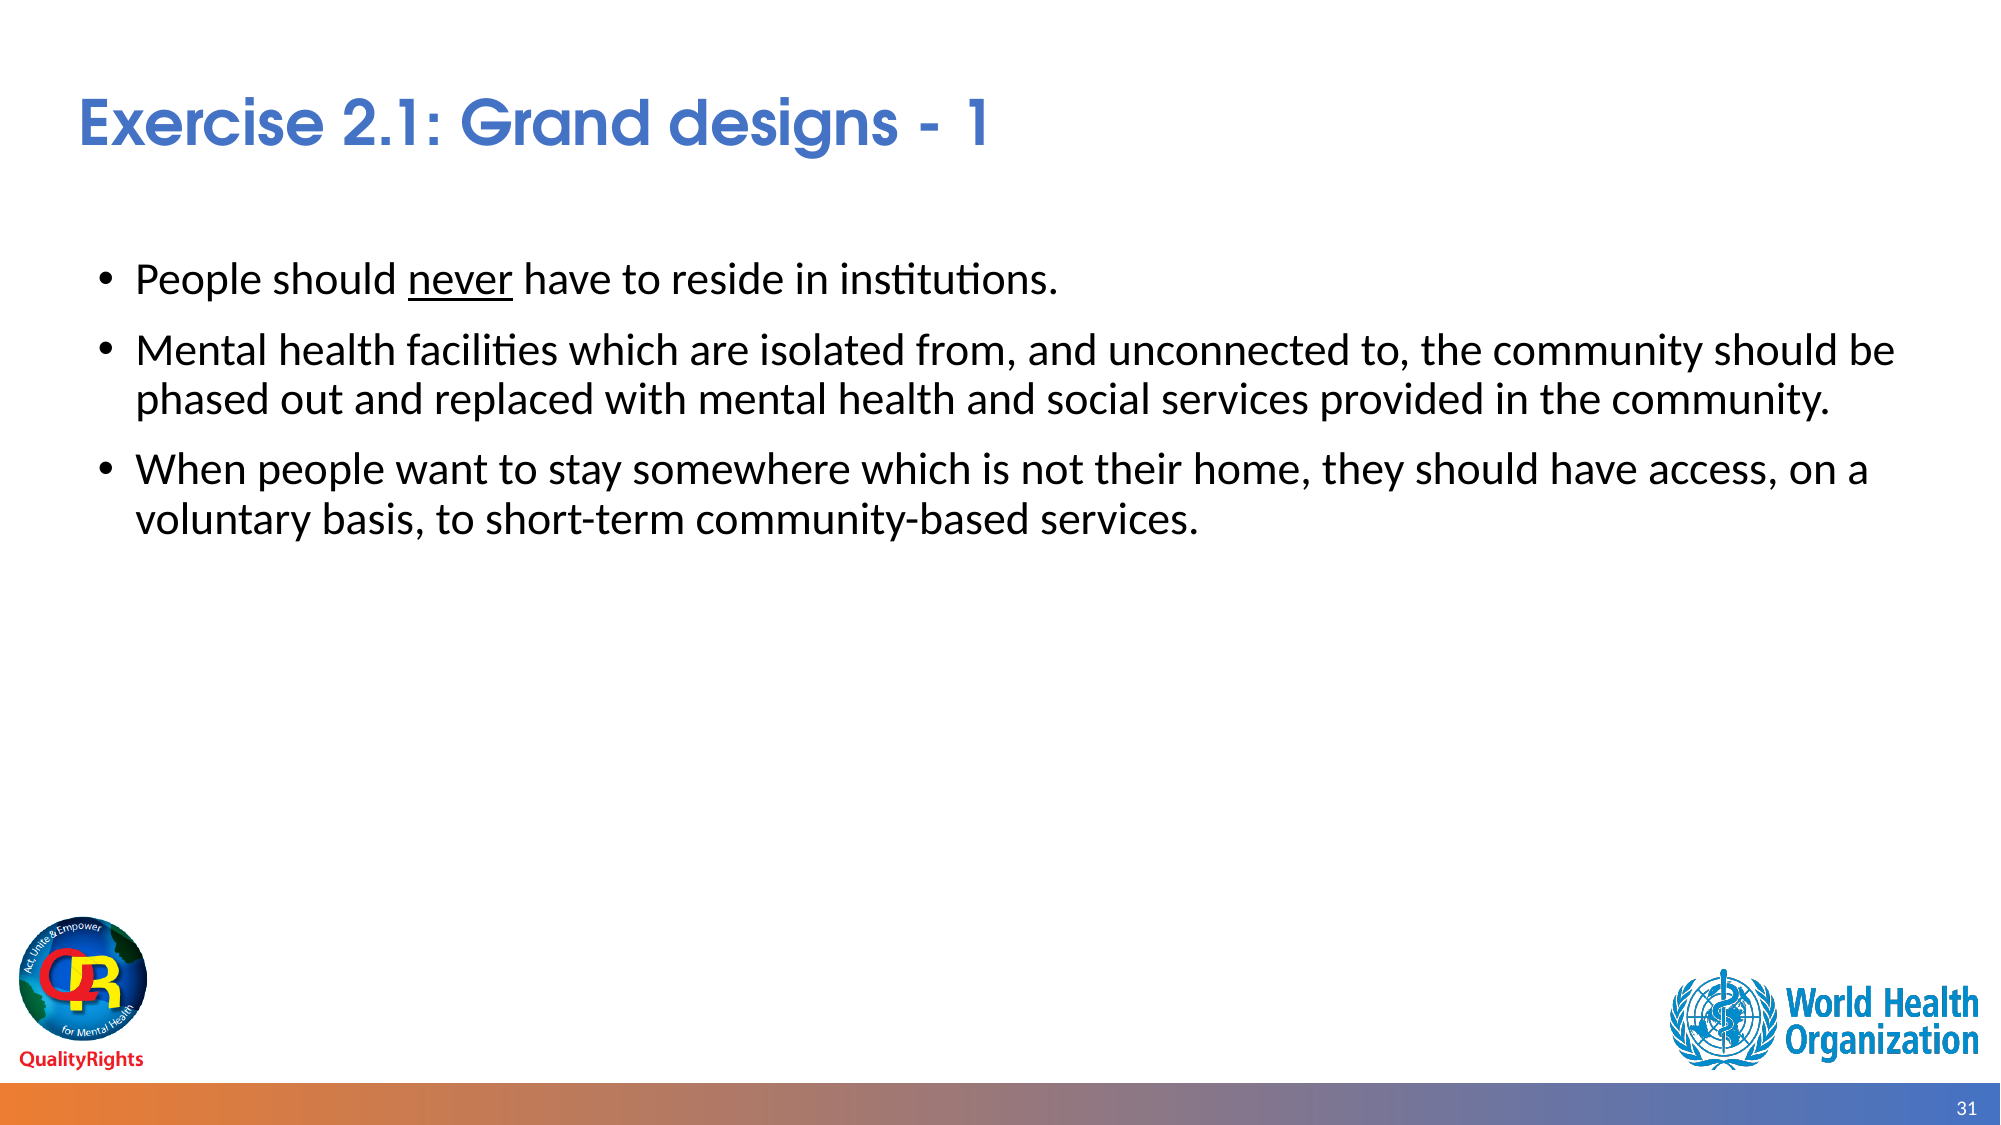

# Exercise 2.1: Grand designs - 1
People should never have to reside in institutions.
Mental health facilities which are isolated from, and unconnected to, the community should be phased out and replaced with mental health and social services provided in the community.
When people want to stay somewhere which is not their home, they should have access, on a voluntary basis, to short-term community-based services.